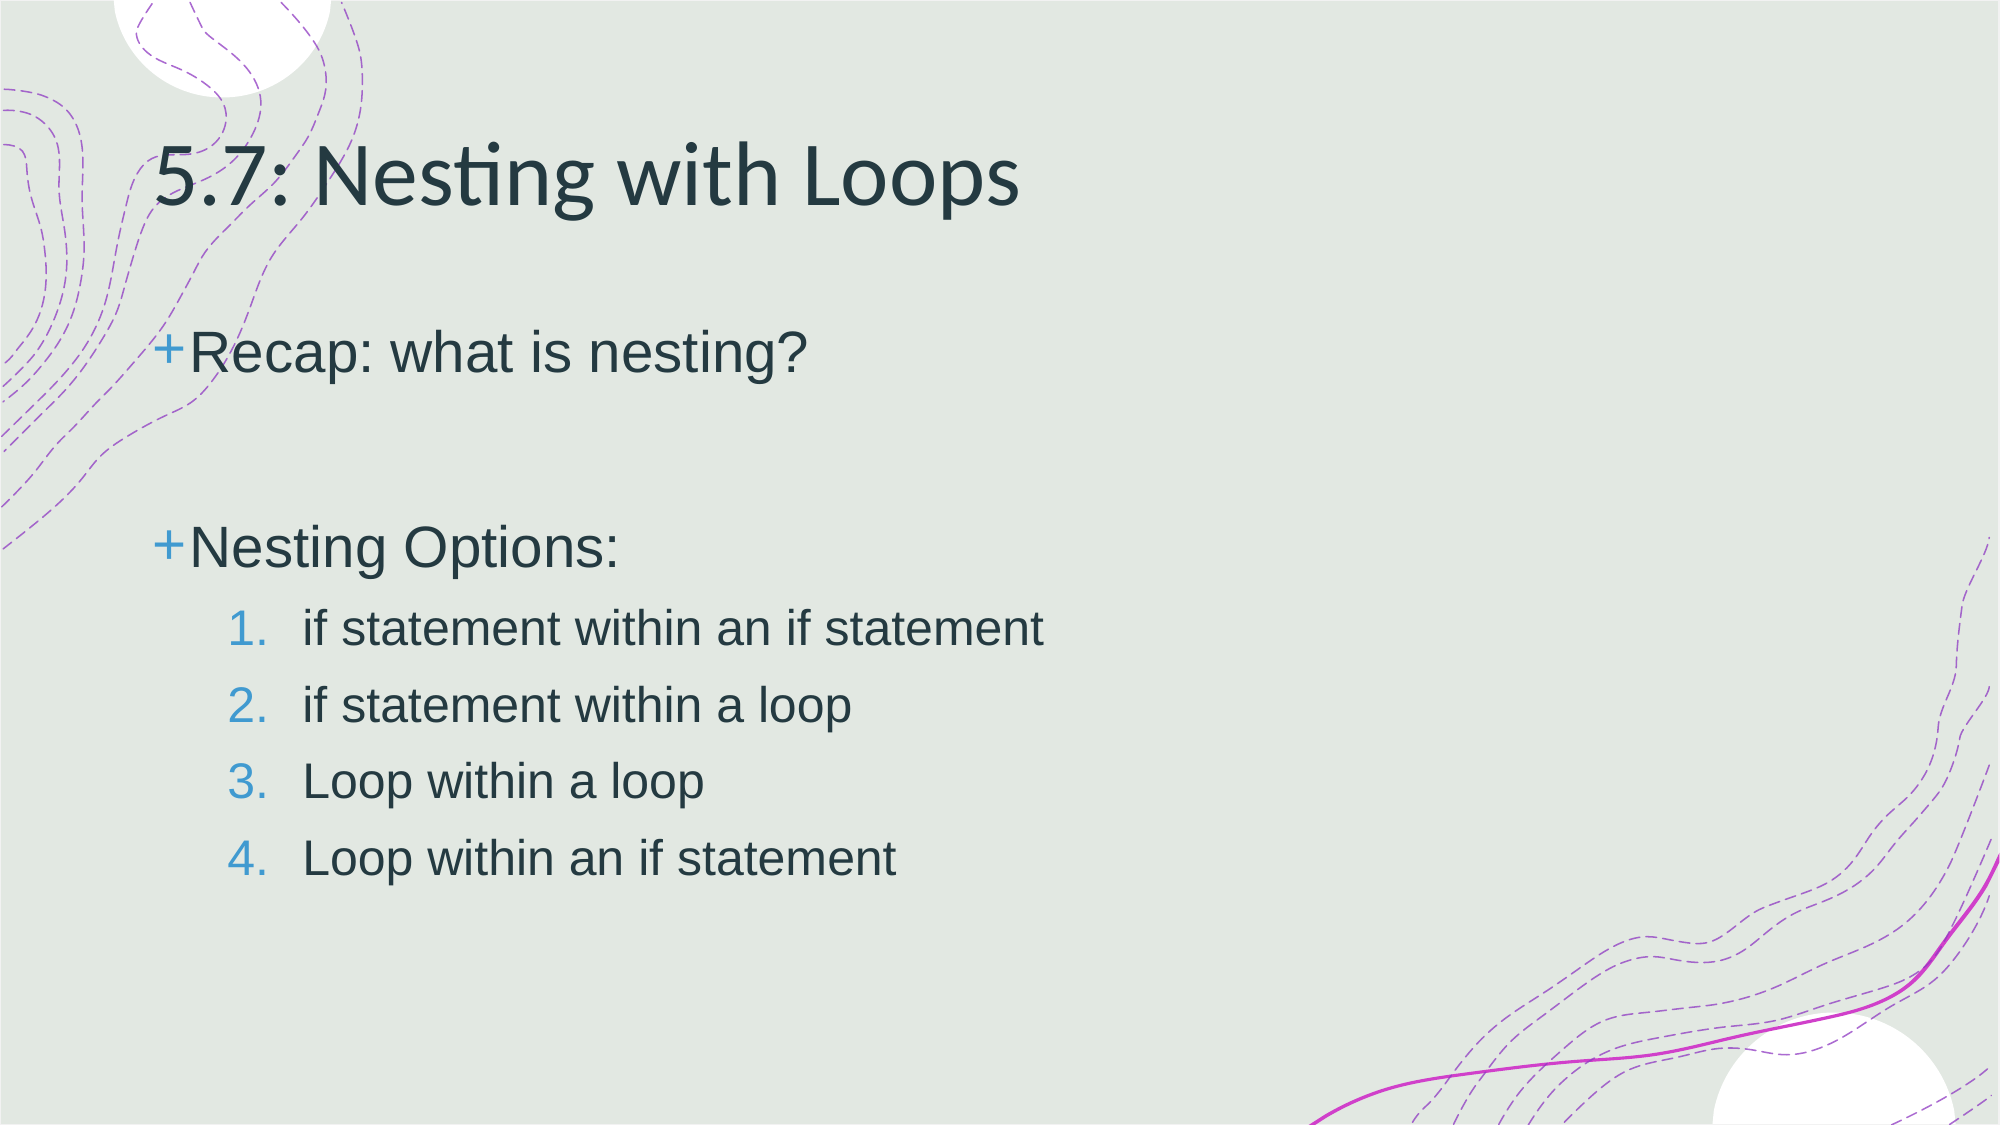

# 5.7: Nesting with Loops
Recap: what is nesting?

Nesting Options:
if statement within an if statement
if statement within a loop
Loop within a loop
Loop within an if statement